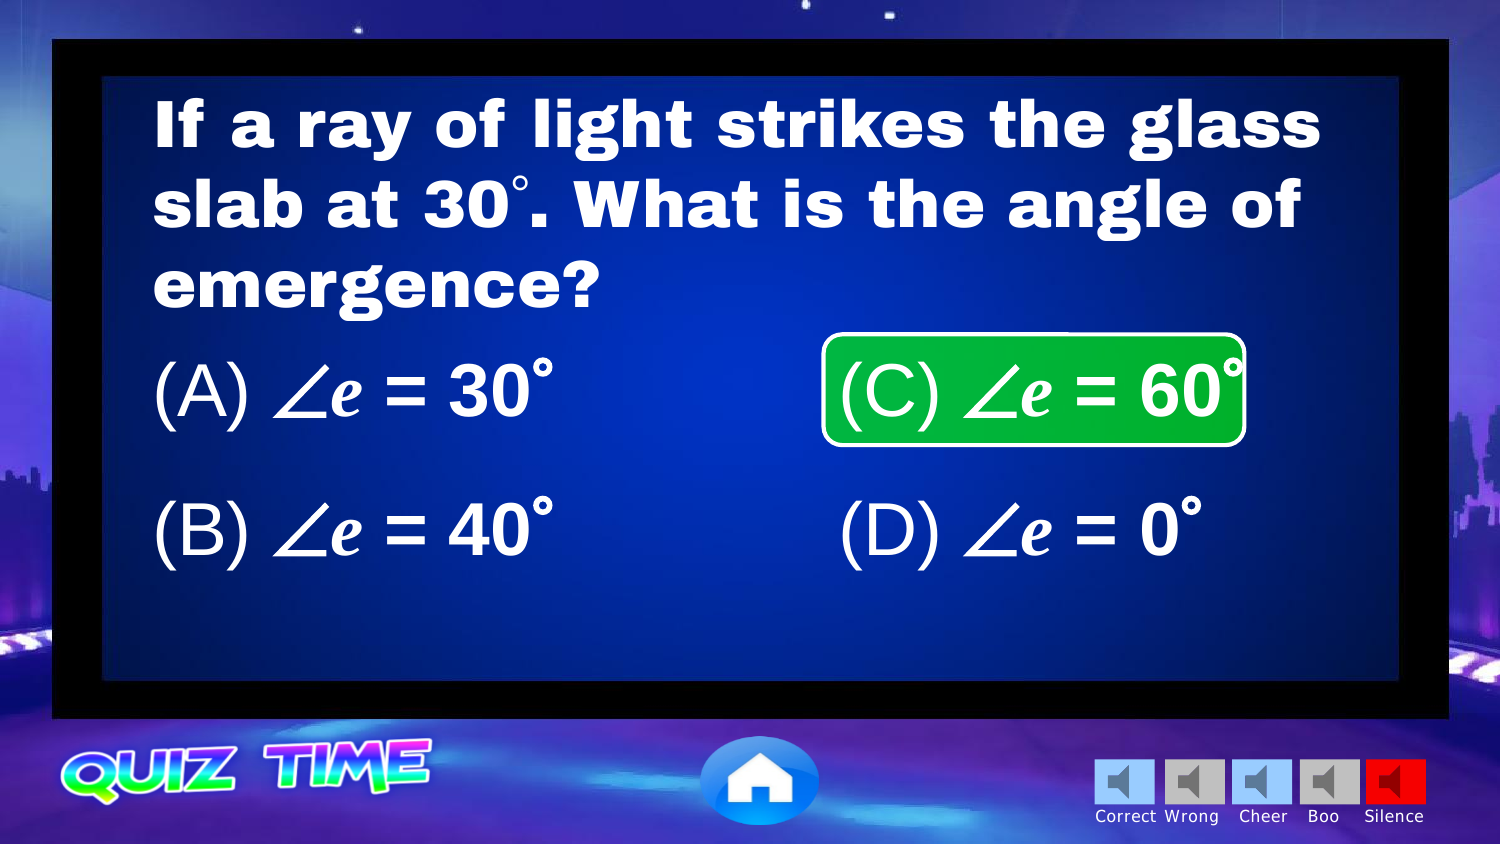

If a ray of light strikes the glass slab at 30°. What is the angle of emergence?
(A) ∠e = 30°

(C) ∠e = 60°
(B) ∠e = 40°
(D) ∠e = 0°